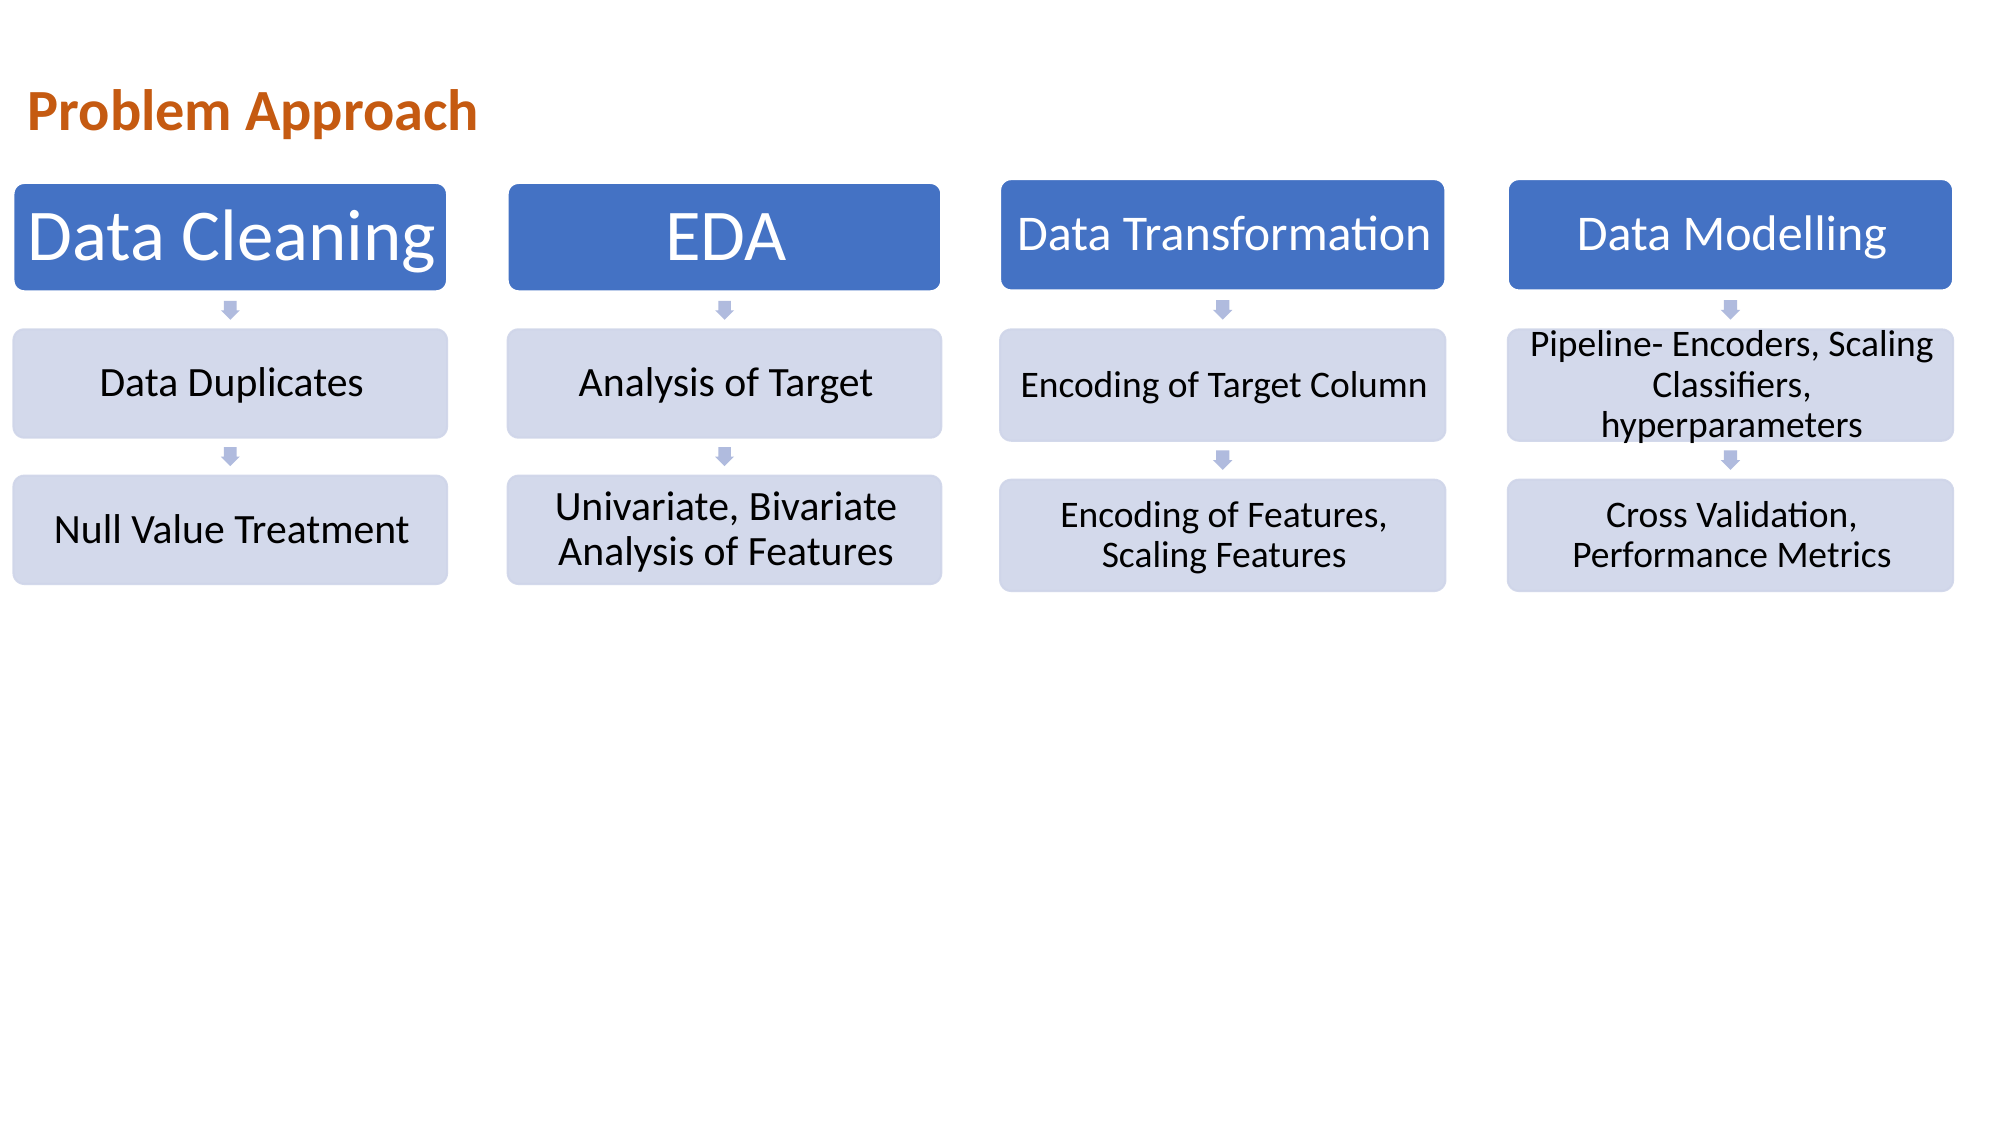

Data Cleaning
Data Duplicates
Null Value Treatment
EDA
Analysis of Target
Univariate, Bivariate Analysis of Features
Problem Approach
Data Transformation
Encoding of Target Column
Encoding of Features, Scaling Features
Data Modelling
Pipeline- Encoders, Scaling Classifiers, hyperparameters
Cross Validation, Performance Metrics